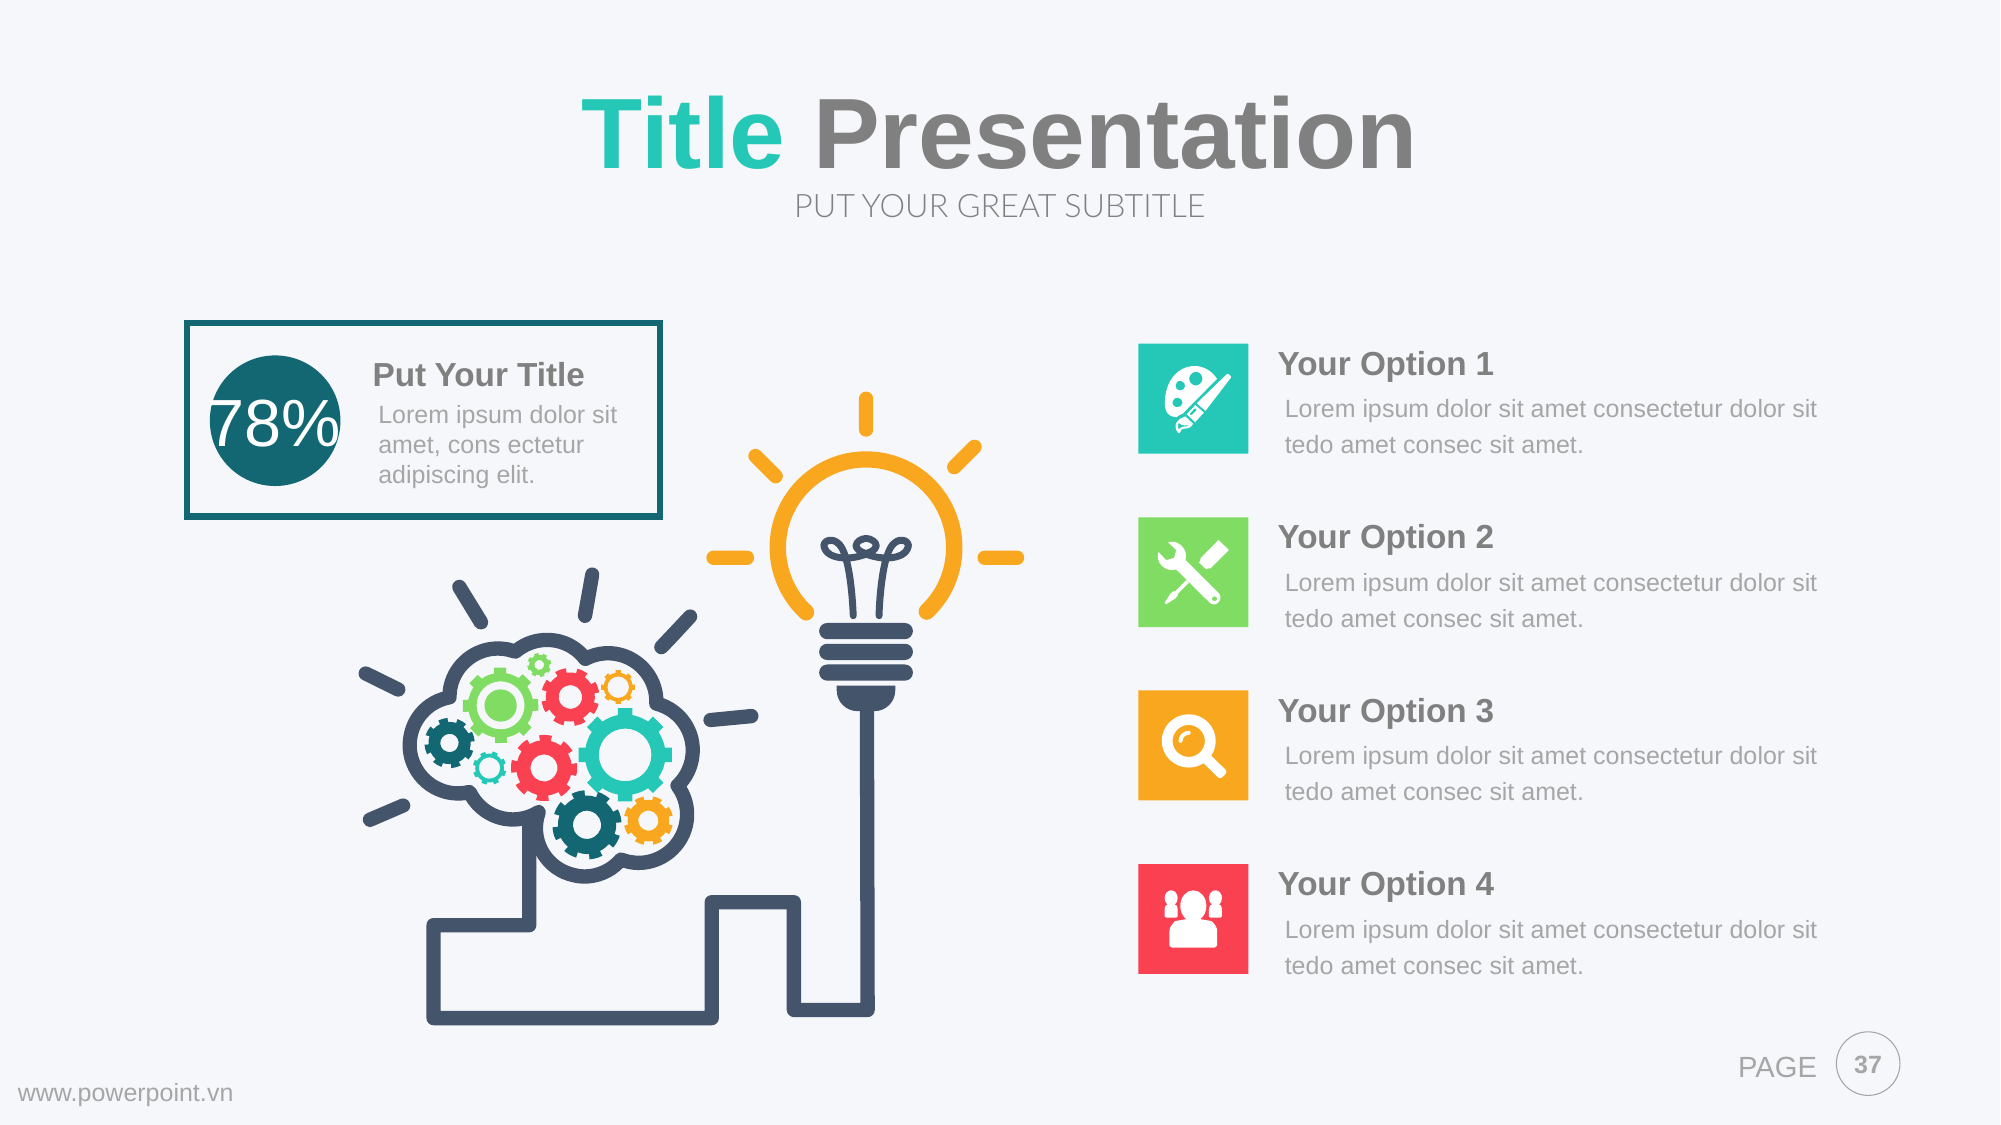

Title Presentation
PUT YOUR GREAT SUBTITLE

Your Option 1
Lorem ipsum dolor sit amet consectetur dolor sit tedo amet consec sit amet.

Put Your Title
Lorem ipsum dolor sit amet, cons ectetur adipiscing elit.

78%

Your Option 2
Lorem ipsum dolor sit amet consectetur dolor sit tedo amet consec sit amet.

Your Option 3
Lorem ipsum dolor sit amet consectetur dolor sit tedo amet consec sit amet.

Your Option 4
Lorem ipsum dolor sit amet consectetur dolor sit tedo amet consec sit amet.